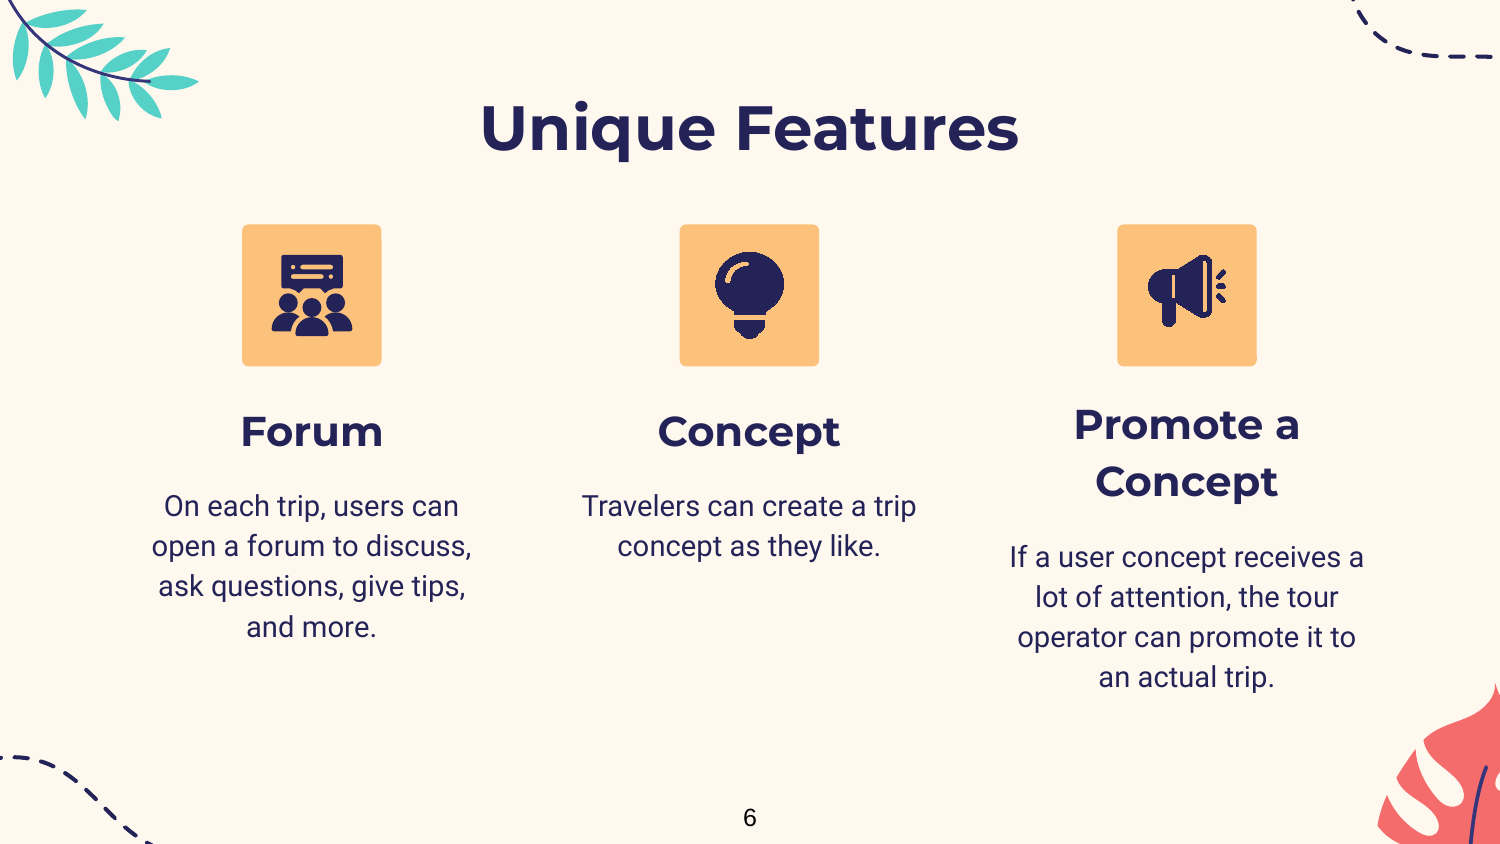

# Unique Features

Forum
Concept
Promote a Concept
On each trip, users can open a forum to discuss, ask questions, give tips, and more.
Travelers can create a trip concept as they like.
If a user concept receives a lot of attention, the tour operator can promote it to an actual trip.